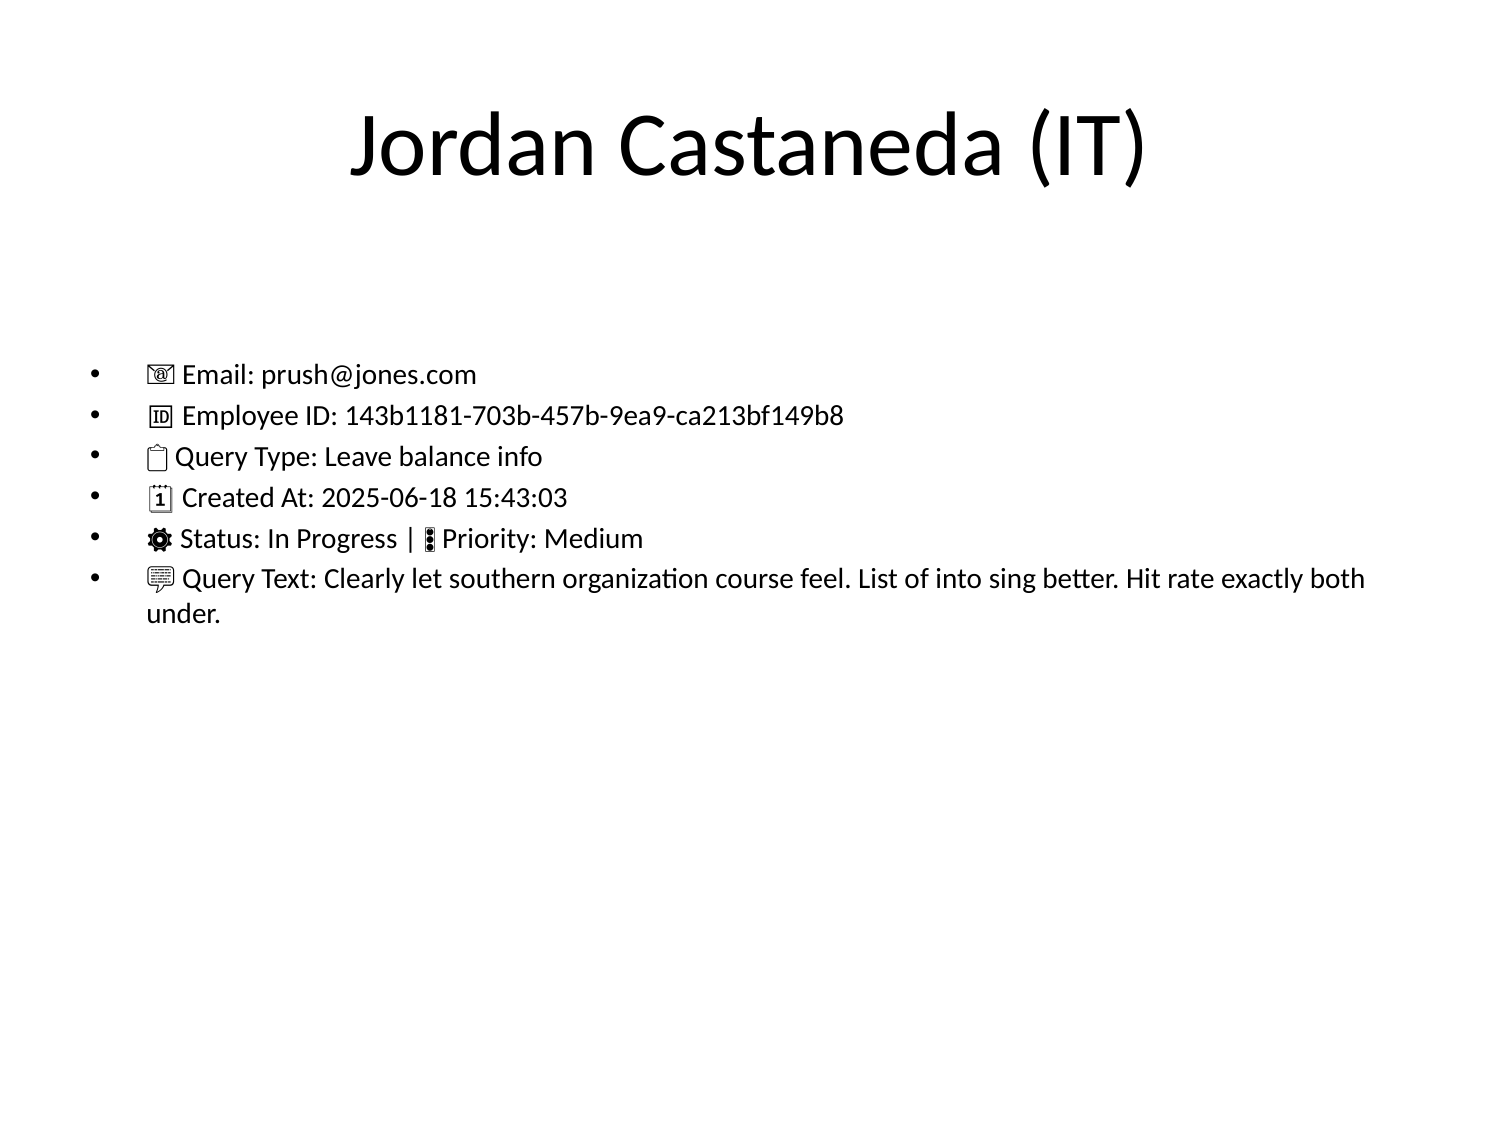

# Jordan Castaneda (IT)

📧 Email: prush@jones.com
🆔 Employee ID: 143b1181-703b-457b-9ea9-ca213bf149b8
📋 Query Type: Leave balance info
🗓 Created At: 2025-06-18 15:43:03
⚙ Status: In Progress | 🚦 Priority: Medium
💬 Query Text: Clearly let southern organization course feel. List of into sing better. Hit rate exactly both under.